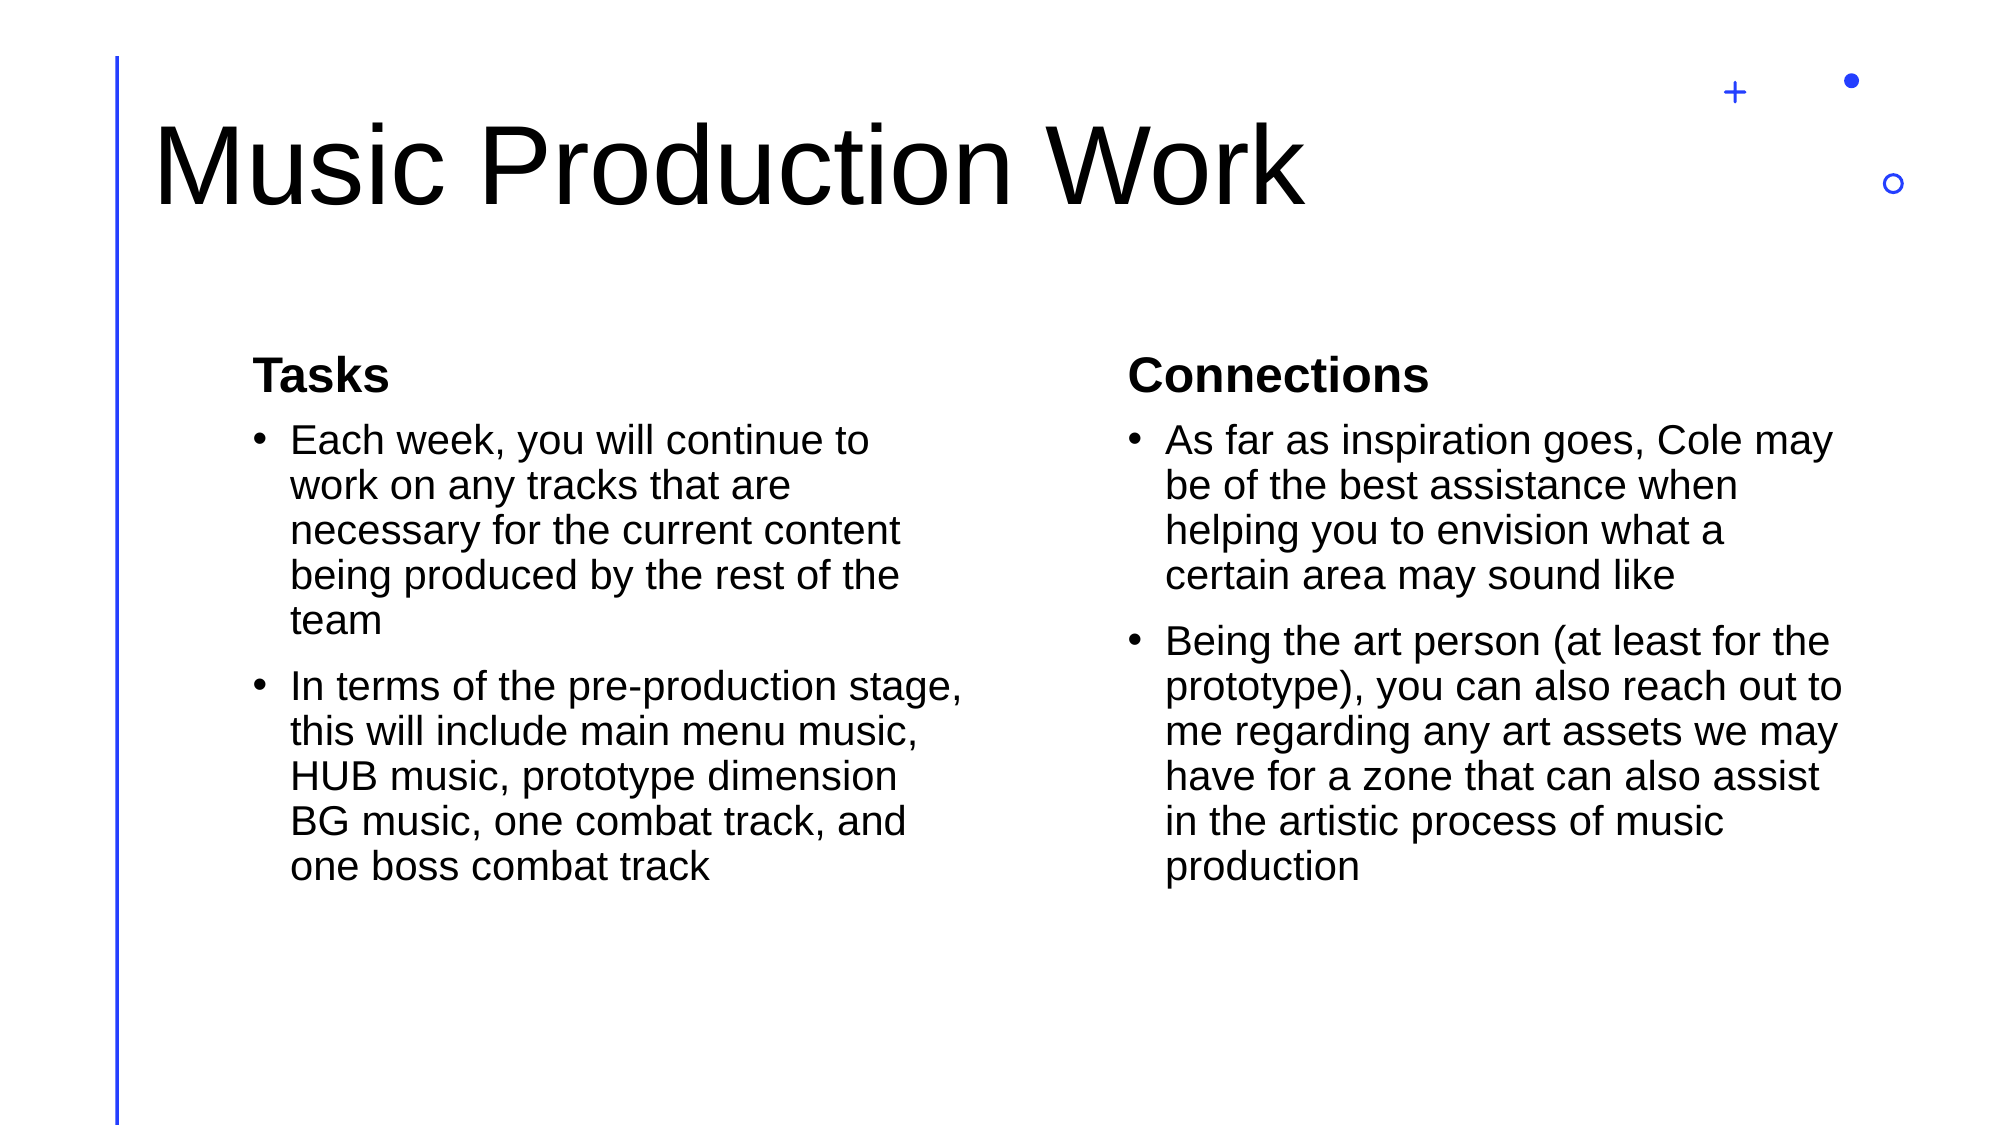

# Music Production Work
Tasks
Connections
Each week, you will continue to work on any tracks that are necessary for the current content being produced by the rest of the team
In terms of the pre-production stage, this will include main menu music, HUB music, prototype dimension BG music, one combat track, and one boss combat track
As far as inspiration goes, Cole may be of the best assistance when helping you to envision what a certain area may sound like
Being the art person (at least for the prototype), you can also reach out to me regarding any art assets we may have for a zone that can also assist in the artistic process of music production